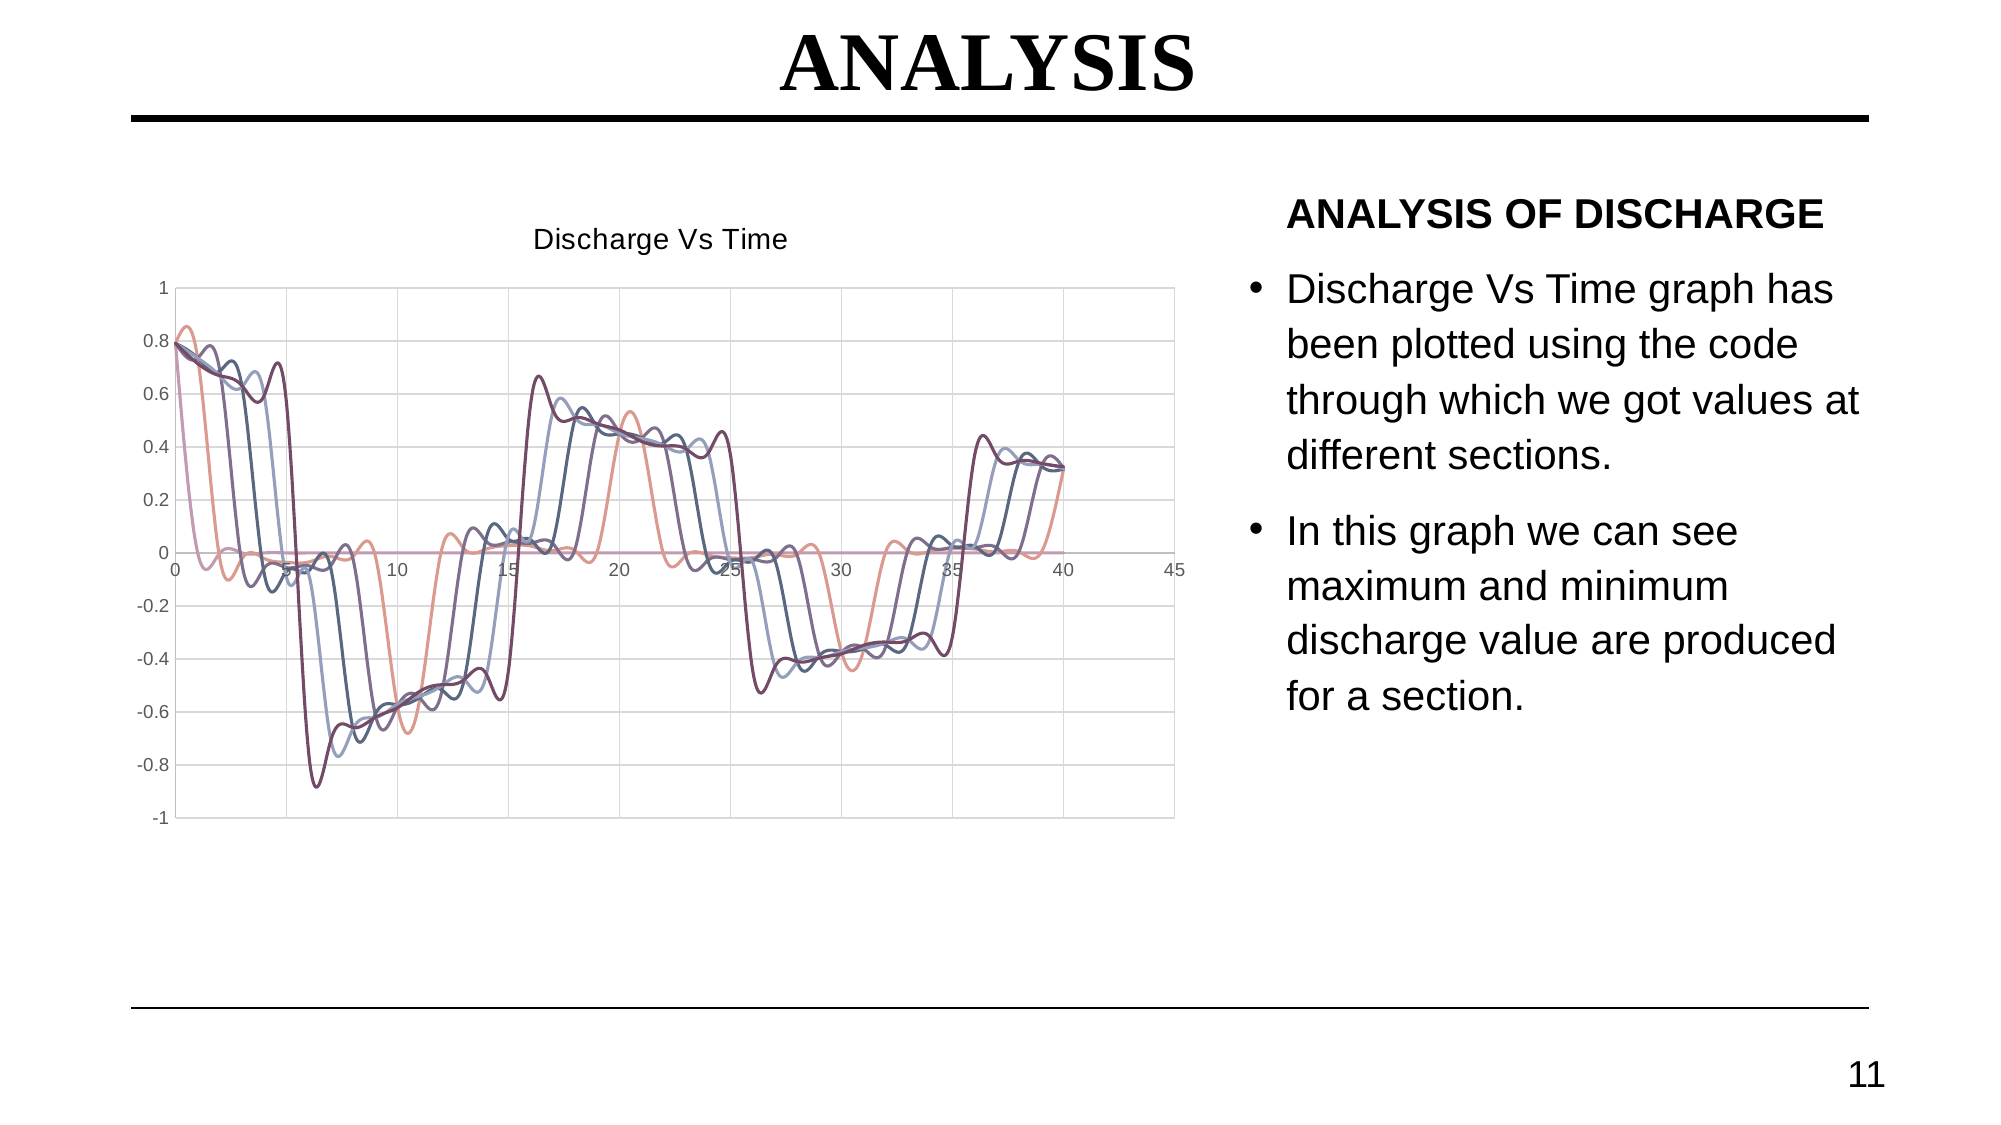

# ANALYSIS
ANALYSIS OF DISCHARGE
Discharge Vs Time graph has been plotted using the code through which we got values at different sections.
In this graph we can see maximum and minimum discharge value are produced for a section.

### Chart: Discharge Vs Time

| Category |  |  |  |  |  |  |
|---|---|---|---|---|---|---|
11